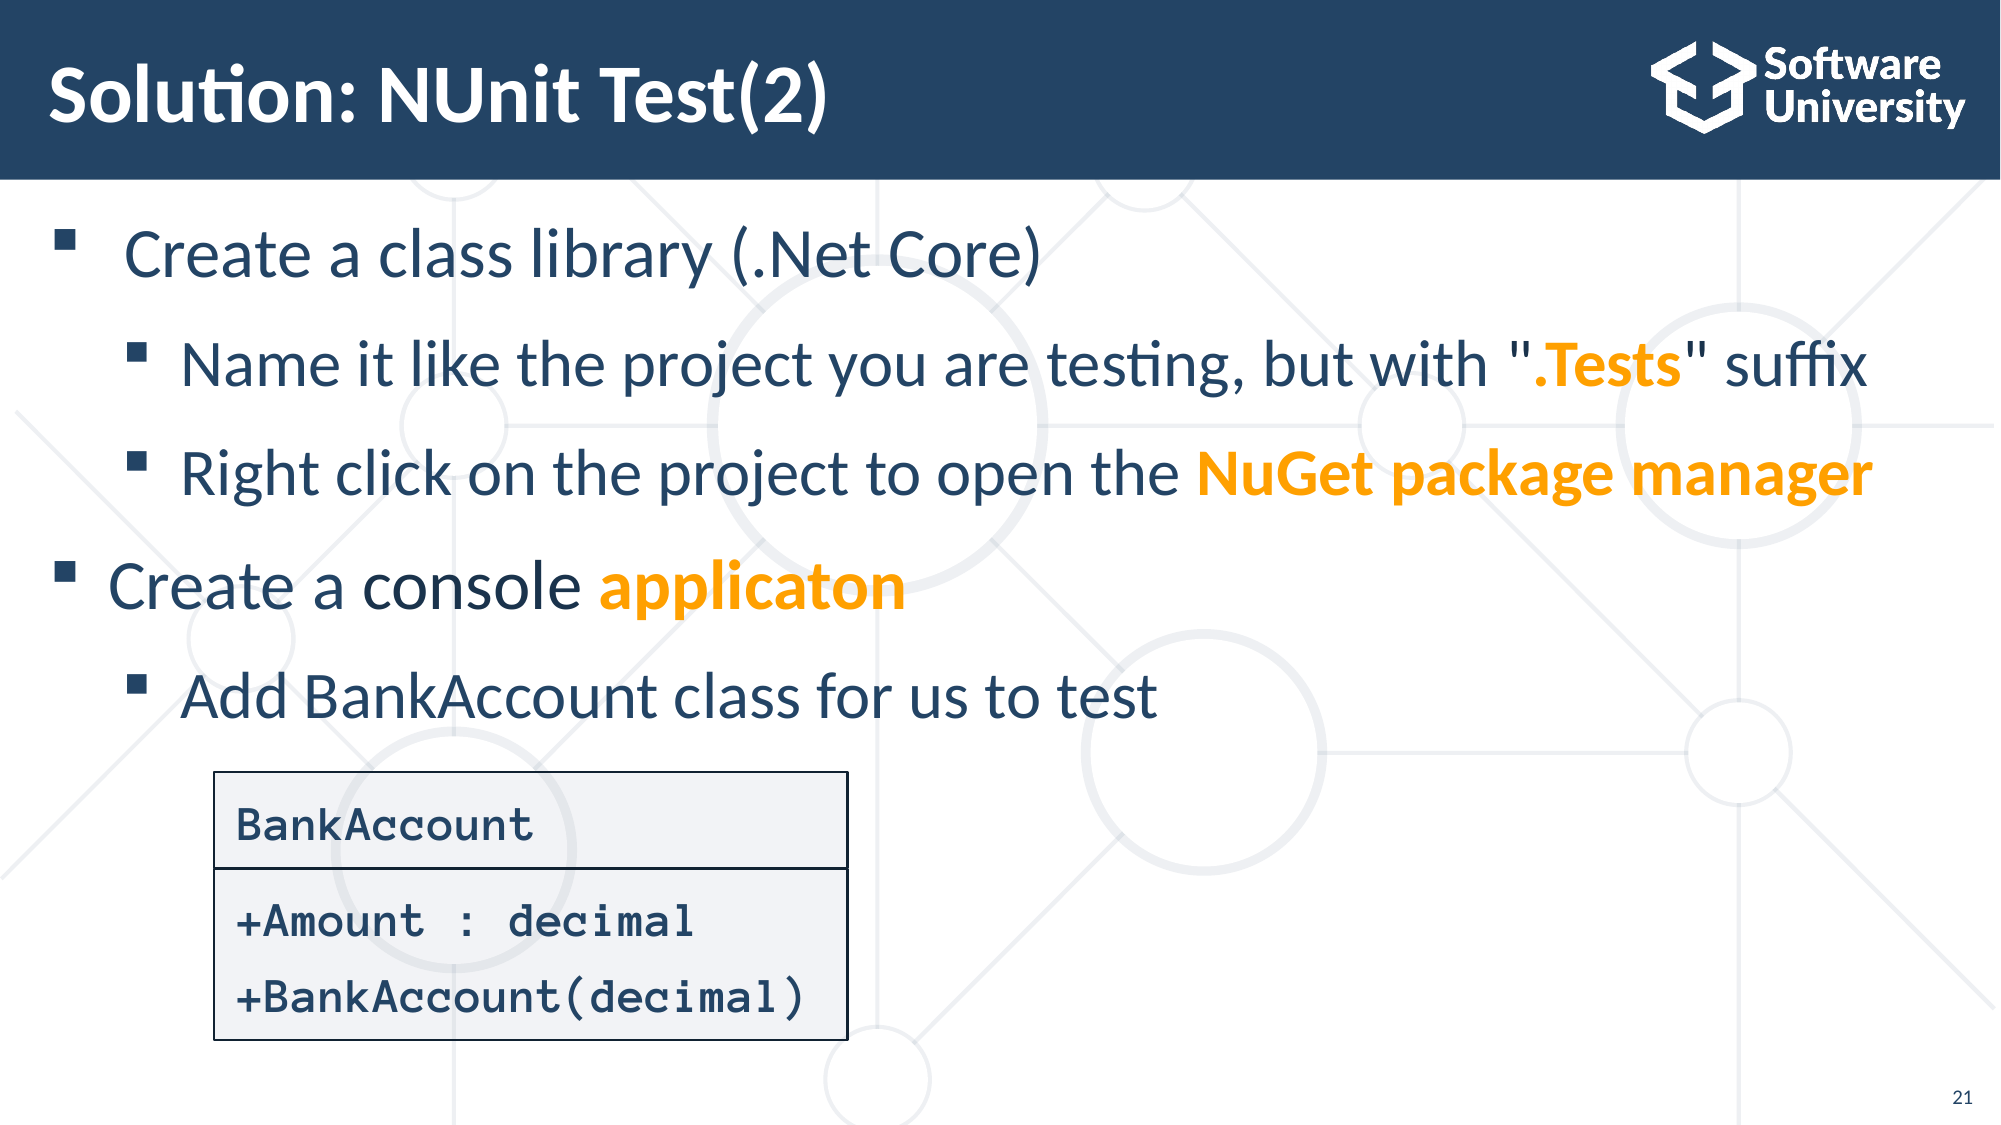

# Solution: NUnit Test(2)
 Create a class library (.Net Core)
Name it like the project you are testing, but with ".Tests" suffix
Right click on the project to open the NuGet package manager
Create a console applicaton
Add BankAccount class for us to test

BankAccount
+Amount : decimal
+BankAccount(decimal)
21